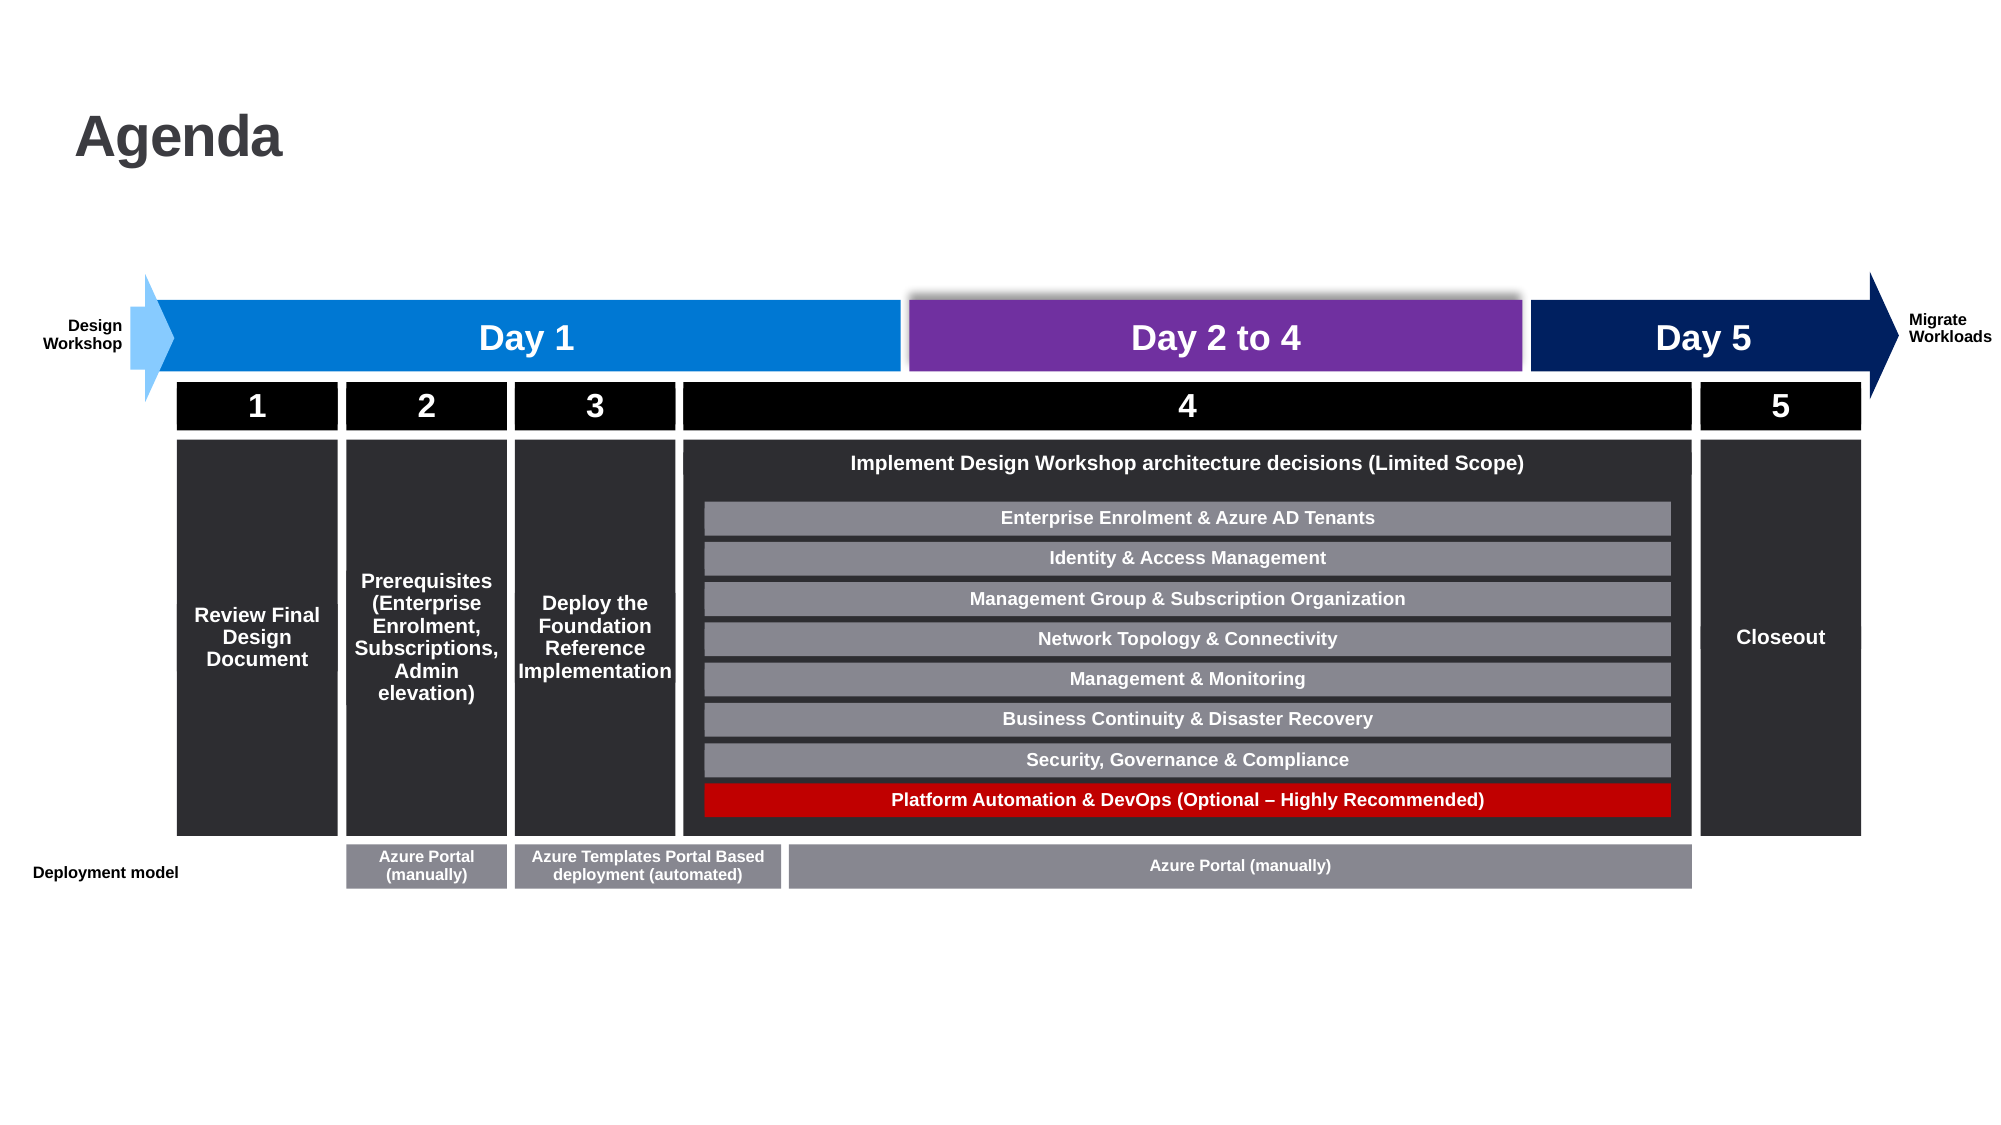

# Agenda

Day 5

Day 1
Day 2 to 4
Migrate Workloads
Design Workshop

1

2

3

4

5

Review Final Design Document

Prerequisites
(Enterprise Enrolment, Subscriptions, Admin elevation)

Deploy the Foundation Reference Implementation

Implement Design Workshop architecture decisions (Limited Scope)

Closeout

Enterprise Enrolment & Azure AD Tenants

Identity & Access Management

Management Group & Subscription Organization

Network Topology & Connectivity

Management & Monitoring

Business Continuity & Disaster Recovery

Security, Governance & Compliance

Platform Automation & DevOps (Optional – Highly Recommended)
Azure Portal (manually)
Azure Templates Portal Based deployment (automated)
Azure Portal (manually)
Deployment model